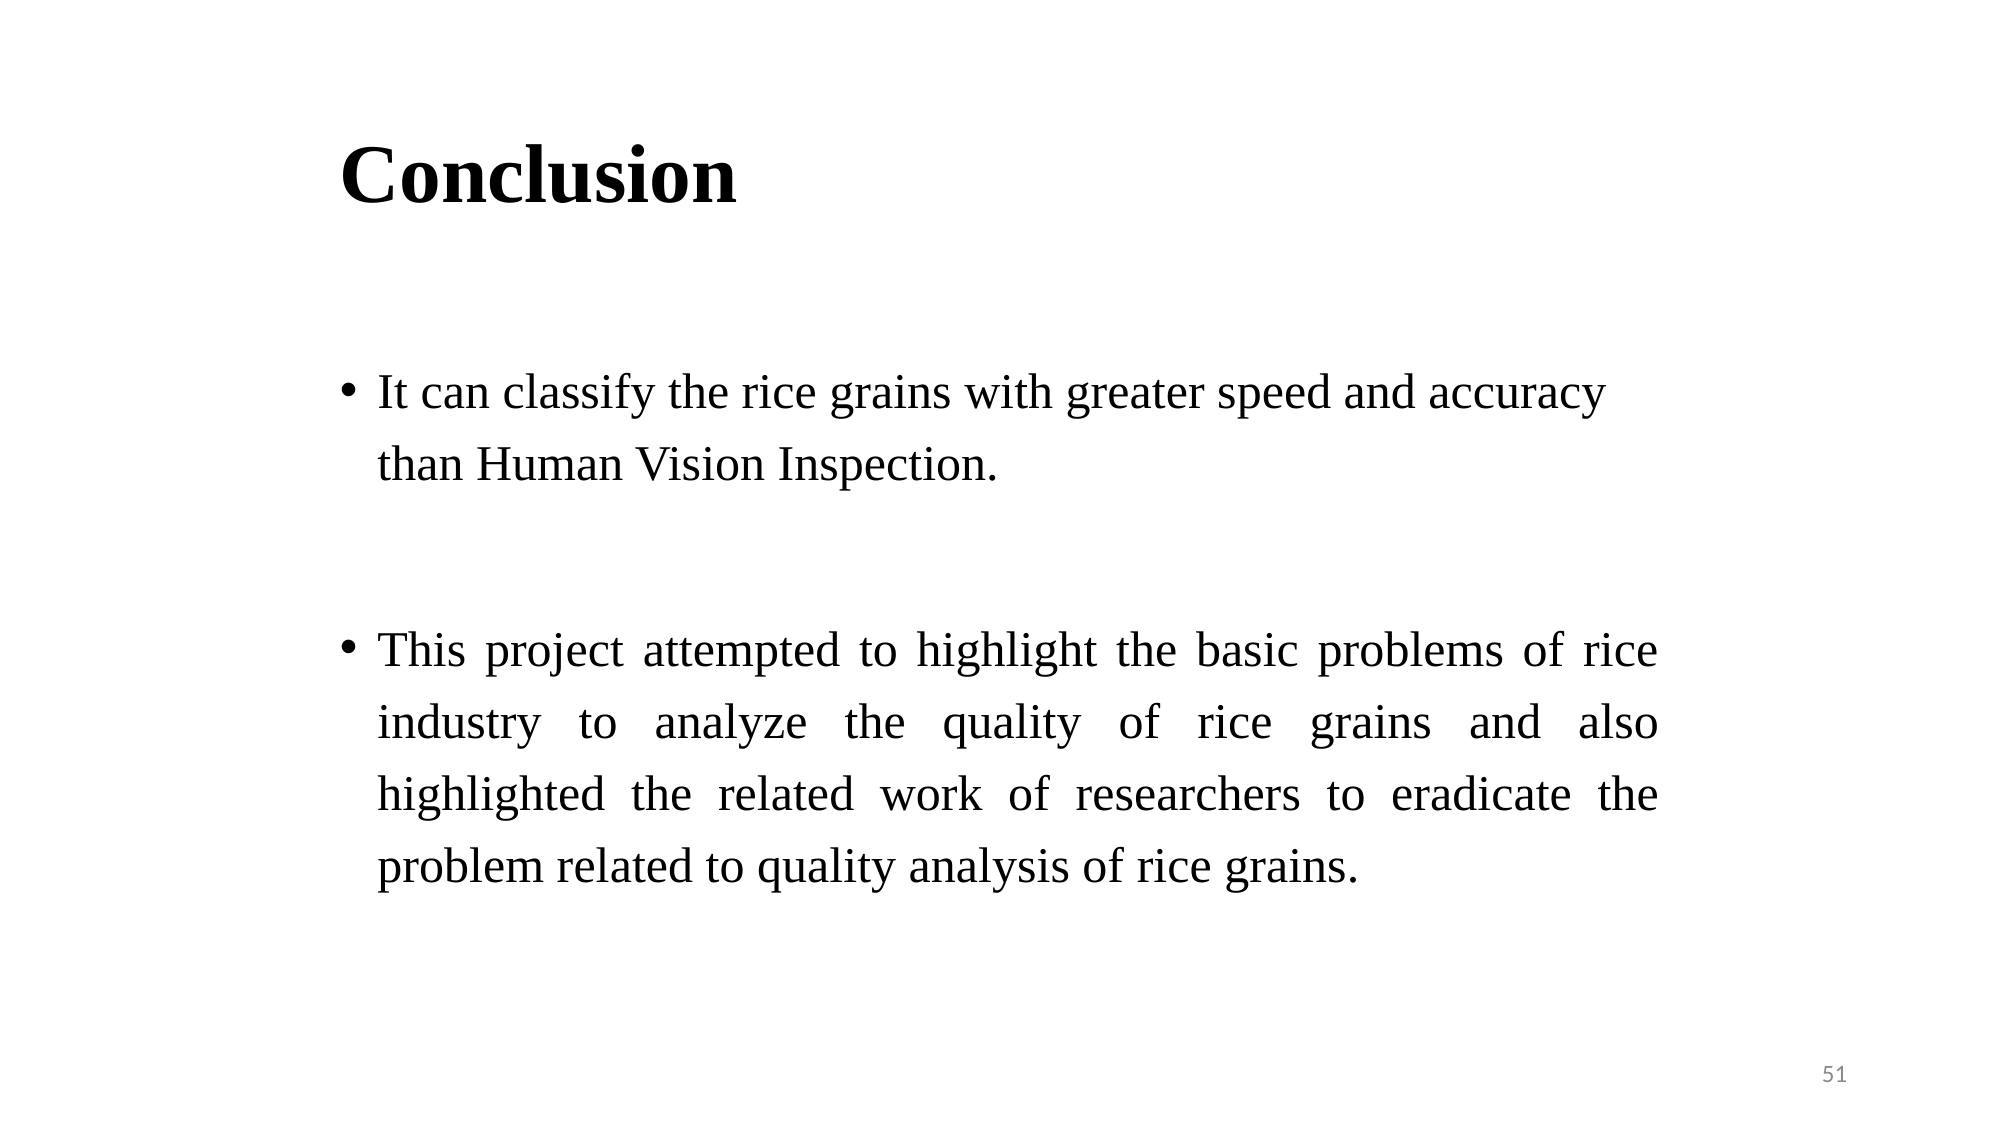

# Conclusion
It can classify the rice grains with greater speed and accuracy than Human Vision Inspection.

This project attempted to highlight the basic problems of rice industry to analyze the quality of rice grains and also highlighted the related work of researchers to eradicate the problem related to quality analysis of rice grains.
51